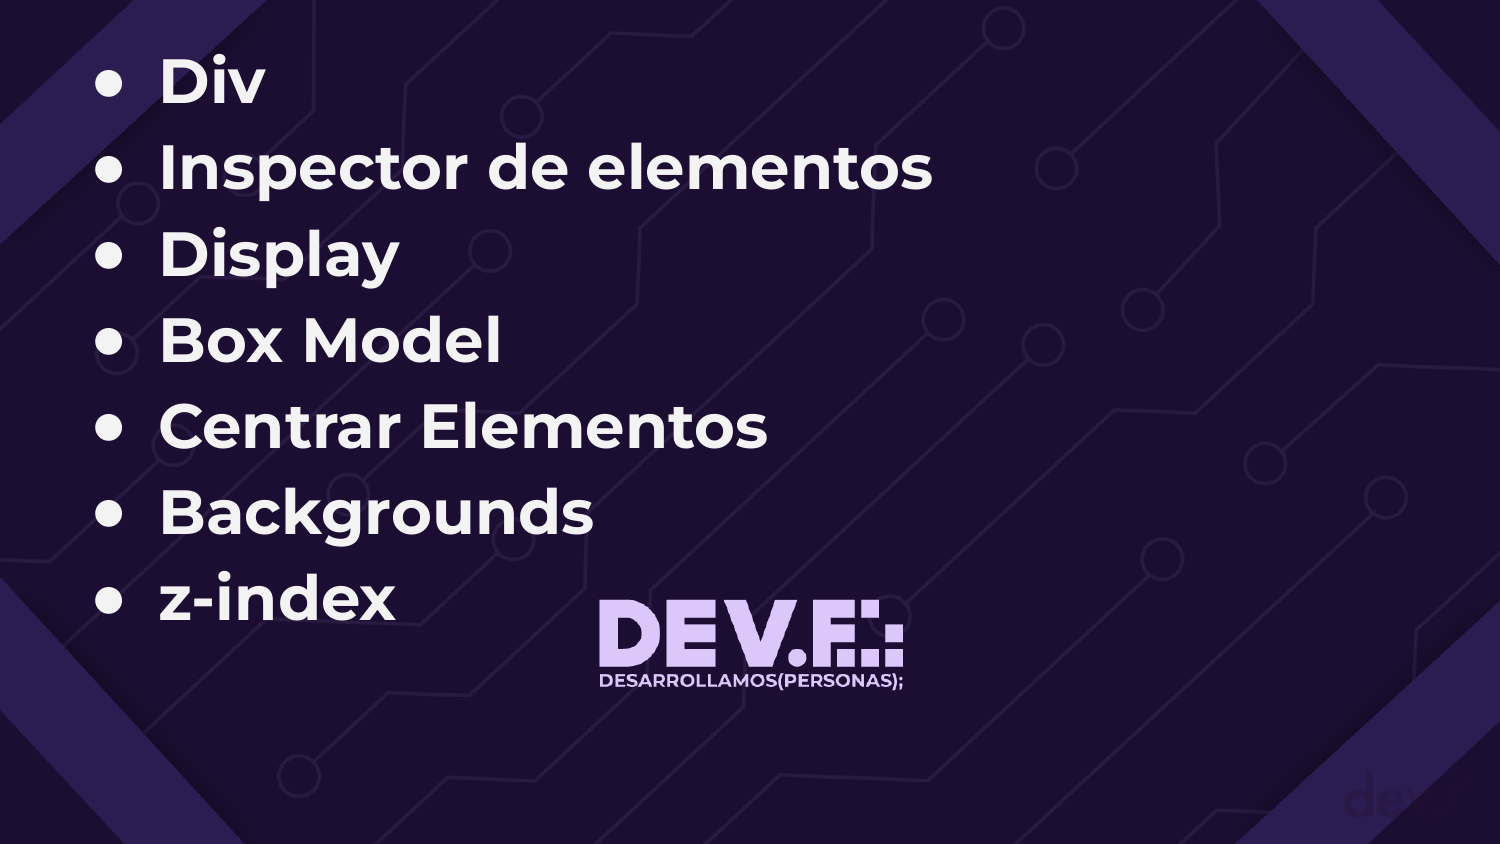

Div
Inspector de elementos
Display
Box Model
Centrar Elementos
Backgrounds
z-index